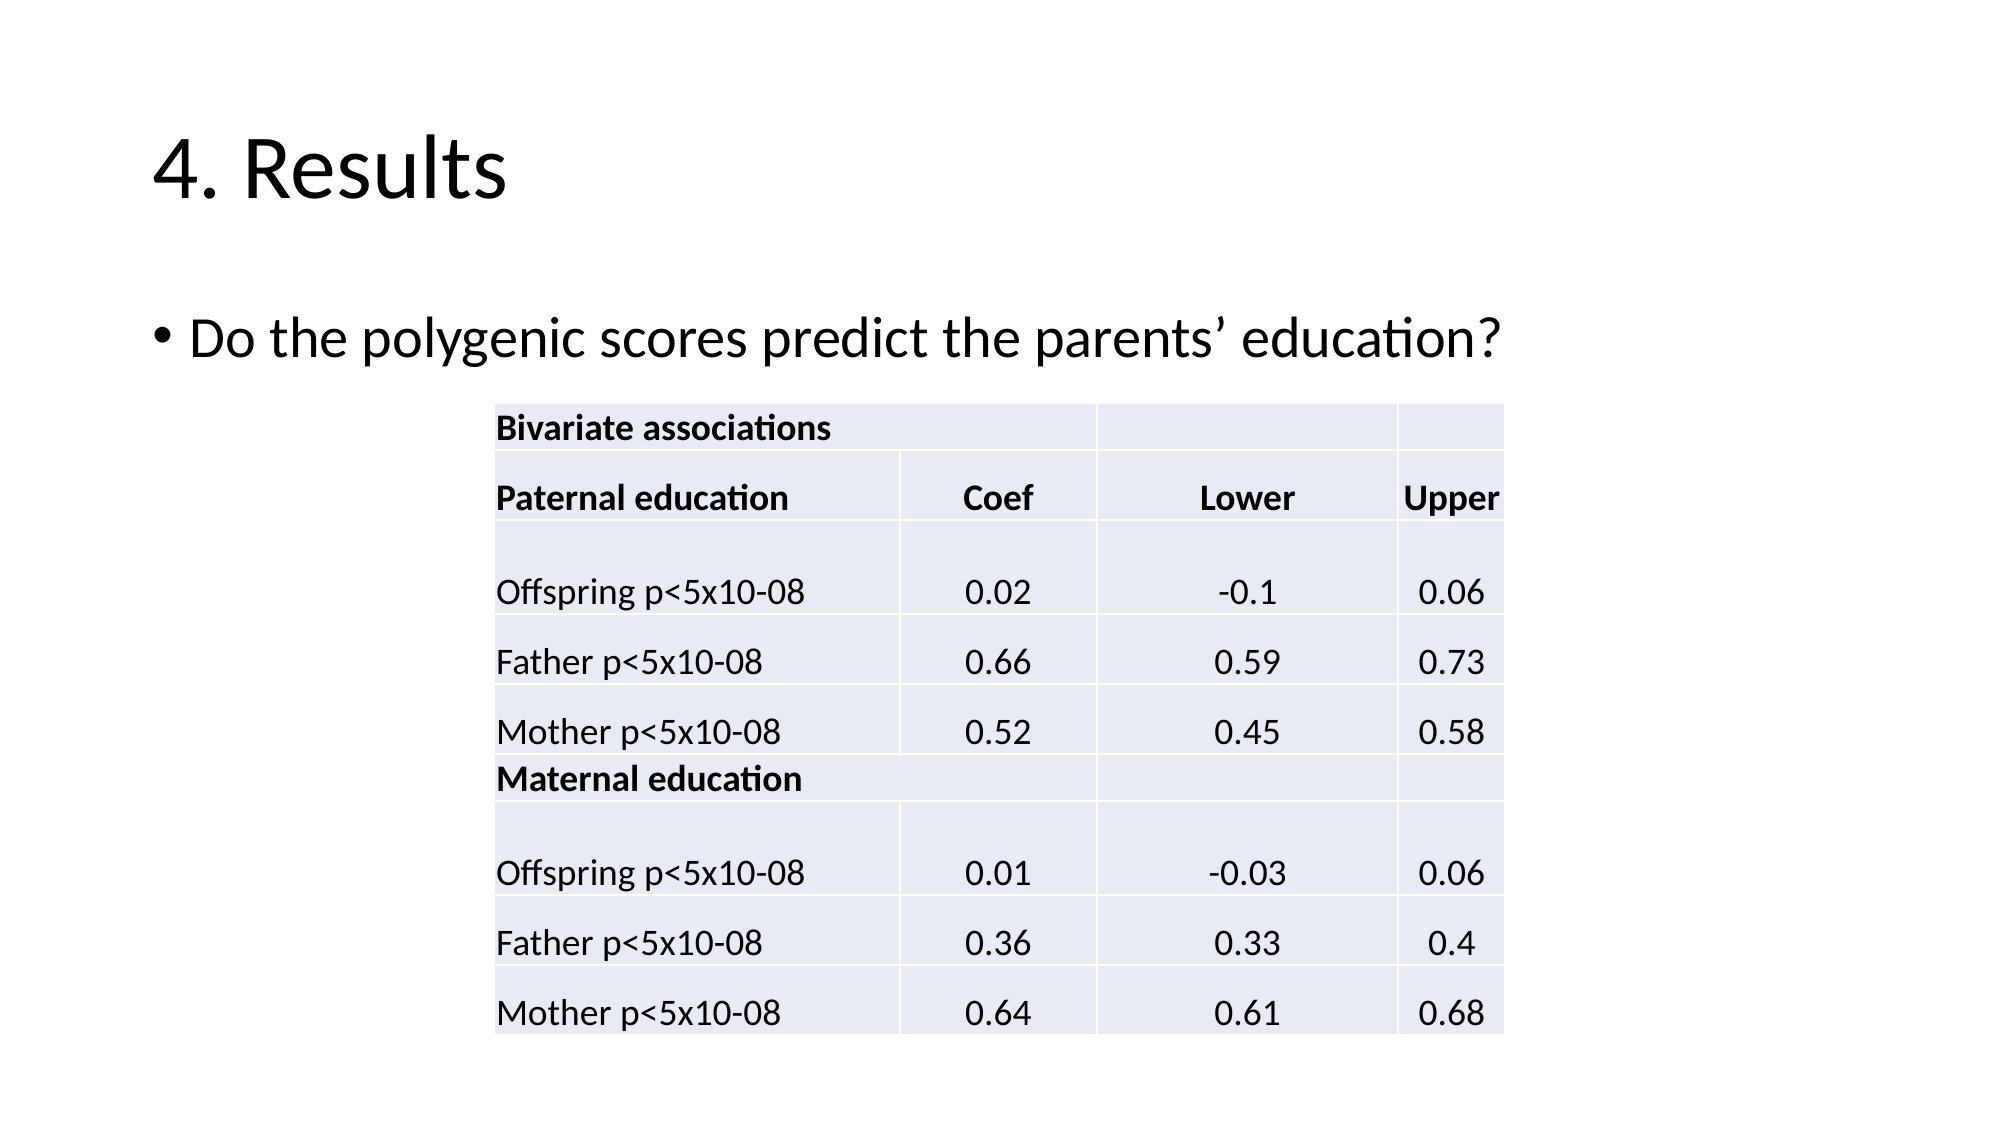

# 4. Results
Do the polygenic scores predict the parents’ education?

| Bivariate associations |  |  |  |
| --- | --- | --- | --- |
| Paternal education | Coef | Lower | Upper |
| Offspring p<5x10-08 | 0.02 | -0.1 | 0.06 |
| Father p<5x10-08 | 0.66 | 0.59 | 0.73 |
| Mother p<5x10-08 | 0.52 | 0.45 | 0.58 |
| Maternal education |  |  |  |
| Offspring p<5x10-08 | 0.01 | -0.03 | 0.06 |
| Father p<5x10-08 | 0.36 | 0.33 | 0.4 |
| Mother p<5x10-08 | 0.64 | 0.61 | 0.68 |